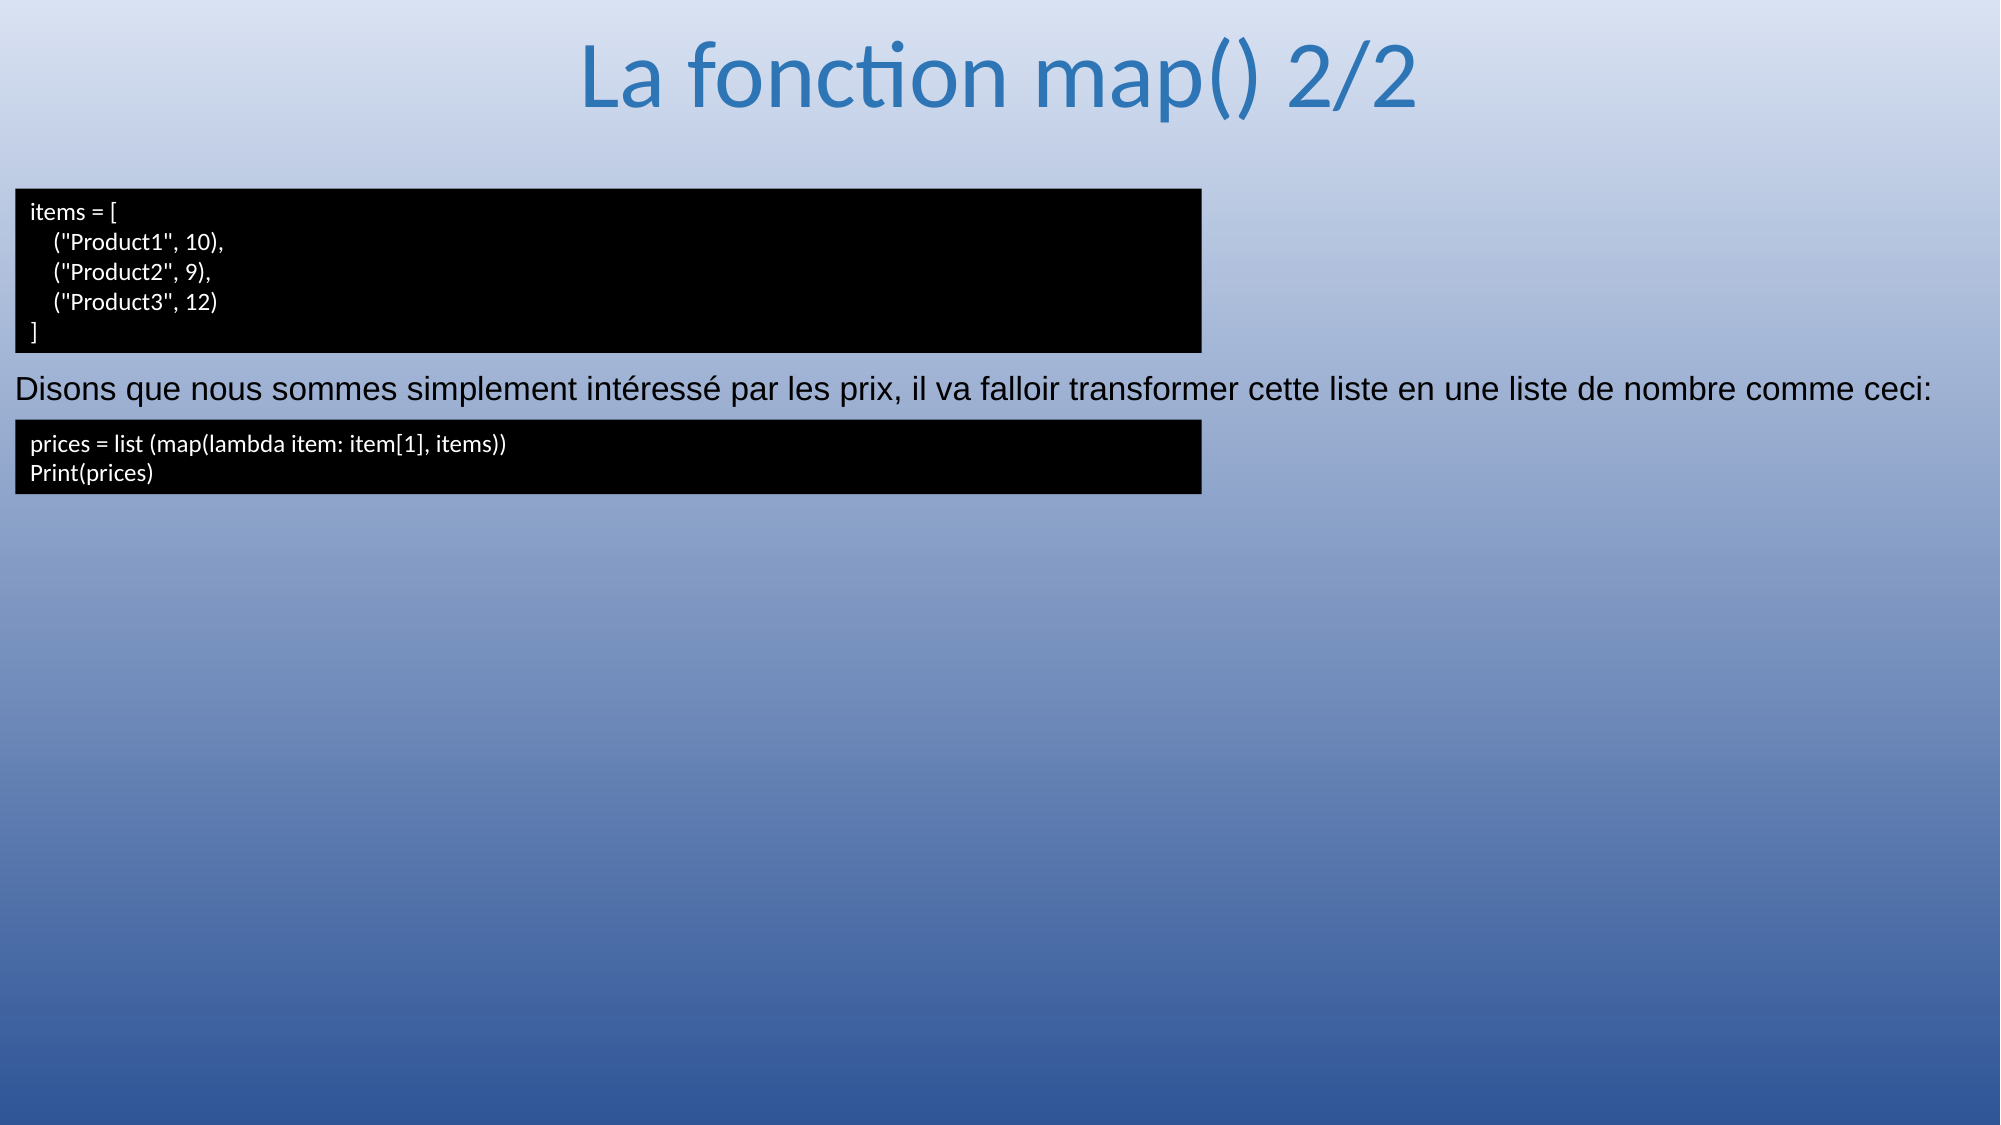

# La fonction map() 2/2
items = [
    ("Product1", 10),
    ("Product2", 9),
    ("Product3", 12)
]
Disons que nous sommes simplement intéressé par les prix, il va falloir transformer cette liste en une liste de nombre comme ceci:
prices = list (map(lambda item: item[1], items))
Print(prices)

126